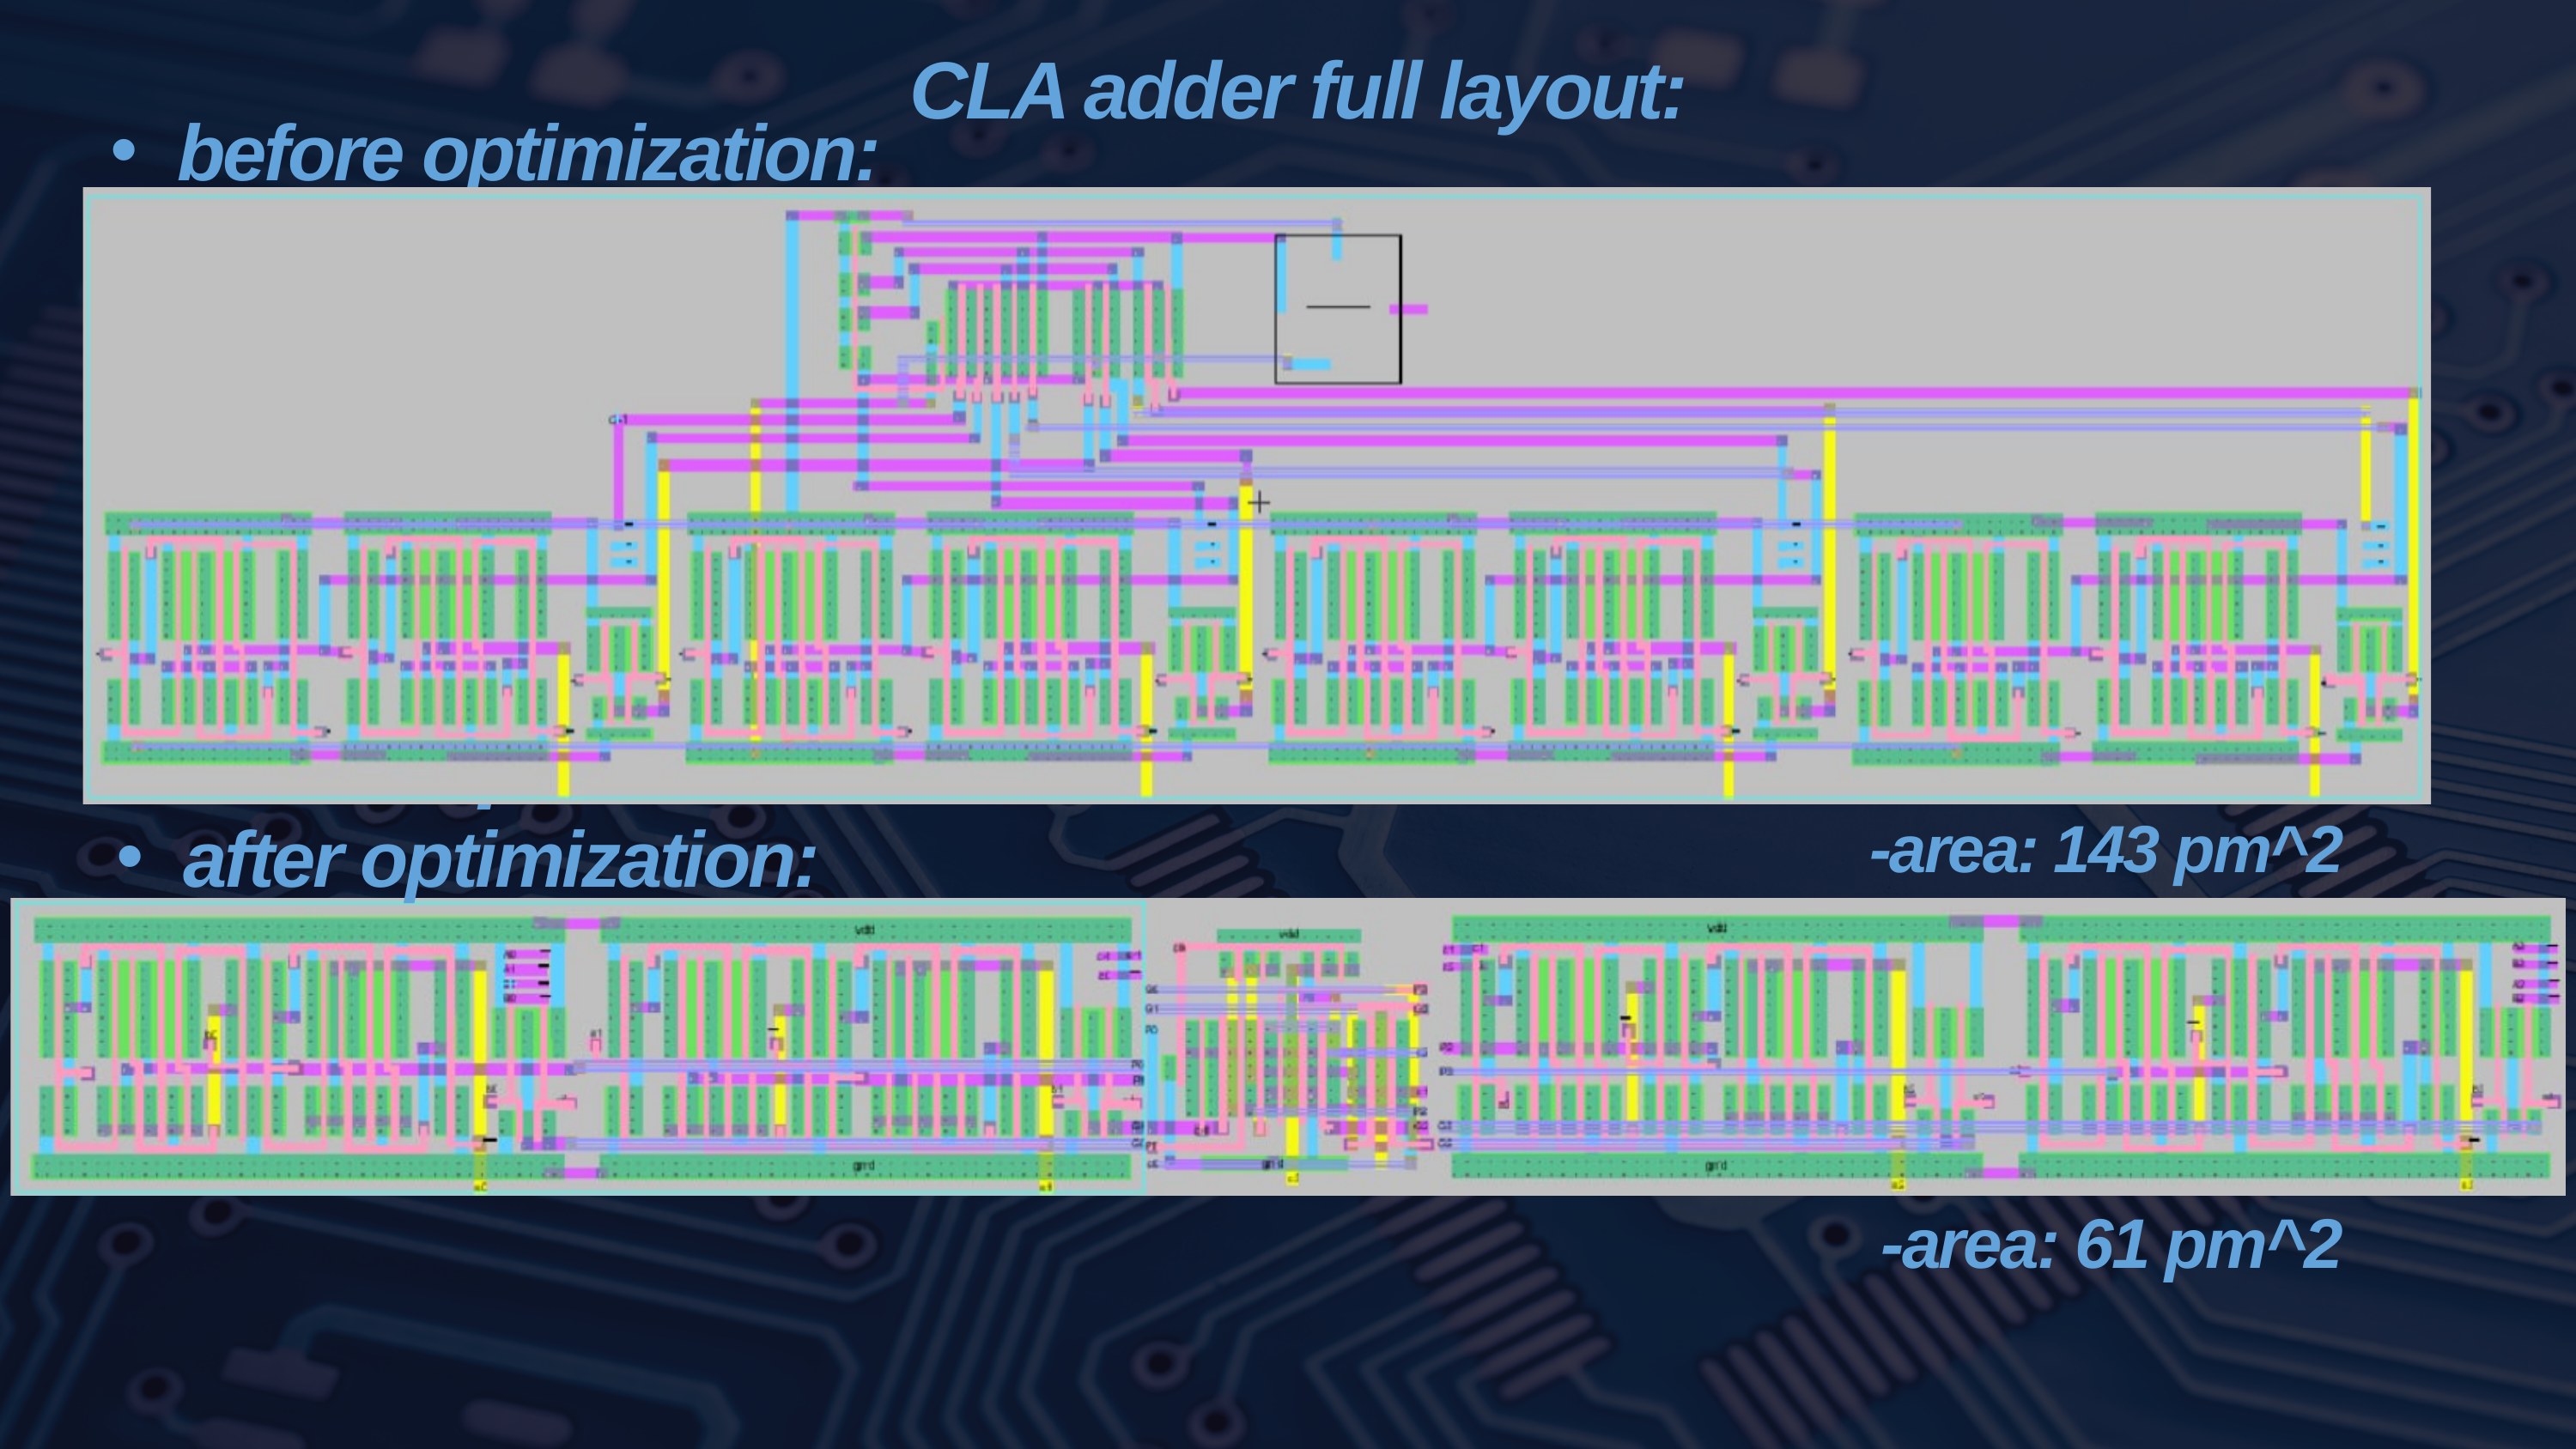

before optimization:
 CLA adder full layout:

after optimization:
after optimization:
-area: 143 pm^2

-area: 61 pm^2